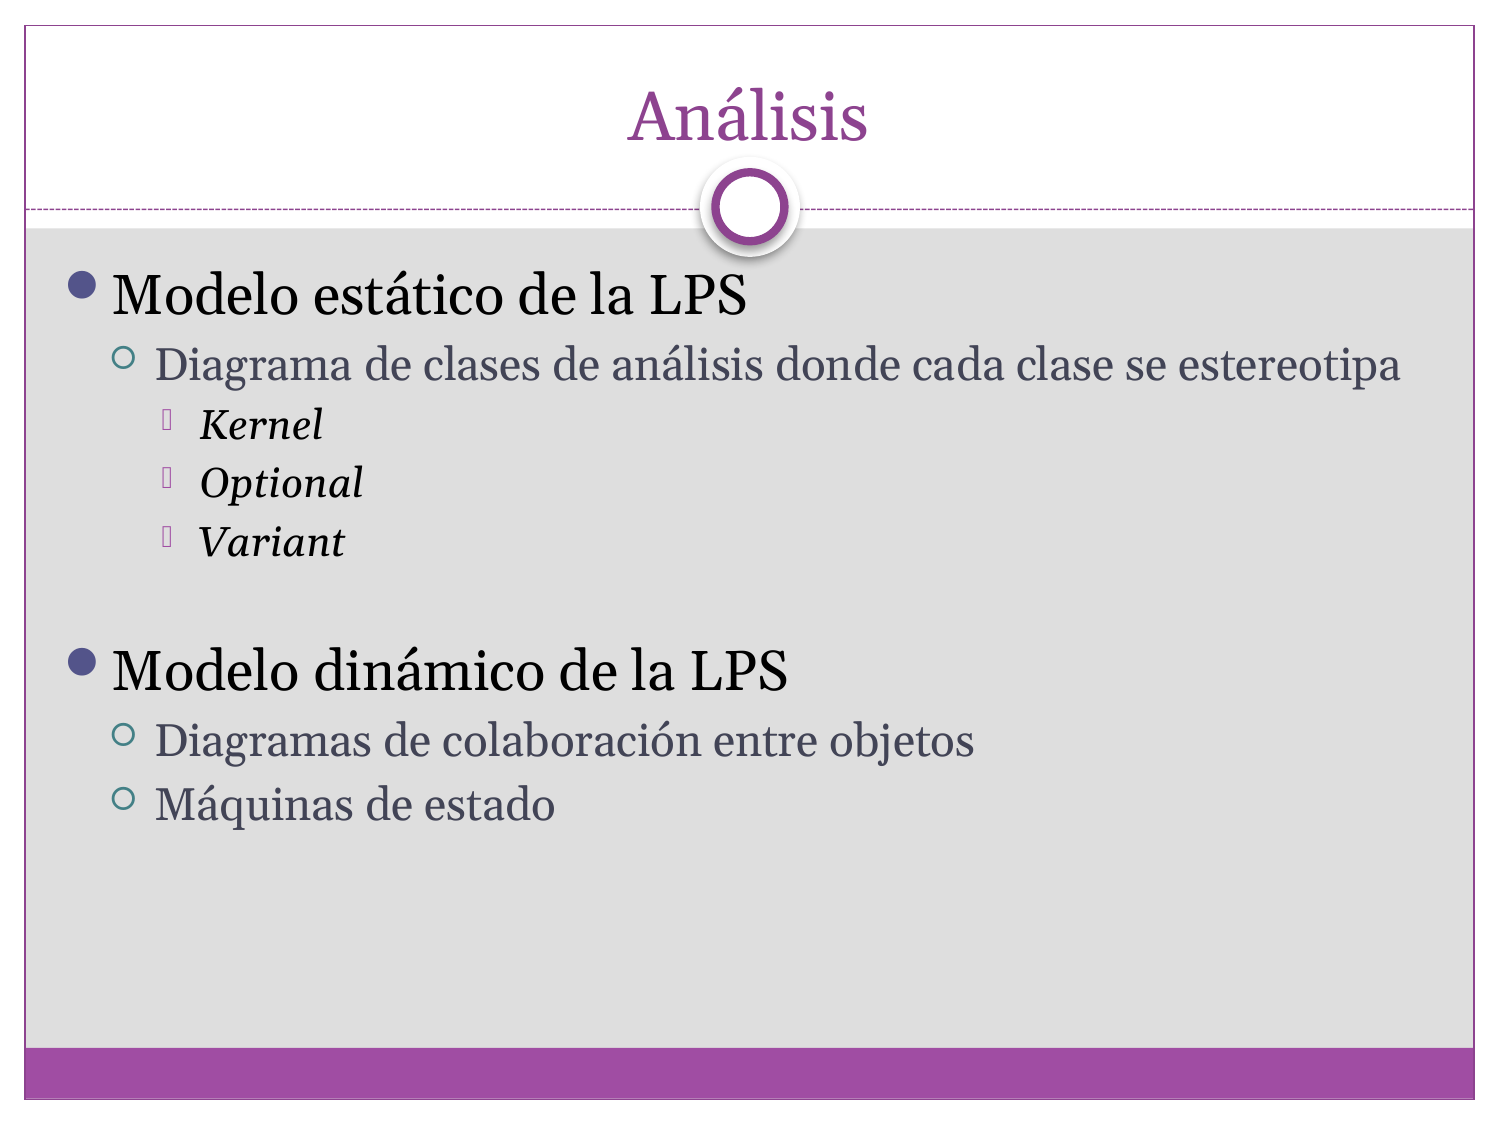

# Análisis
Modelo estático de la LPS
Diagrama de clases de análisis donde cada clase se estereotipa
Kernel
Optional
Variant

Modelo dinámico de la LPS
Diagramas de colaboración entre objetos
Máquinas de estado